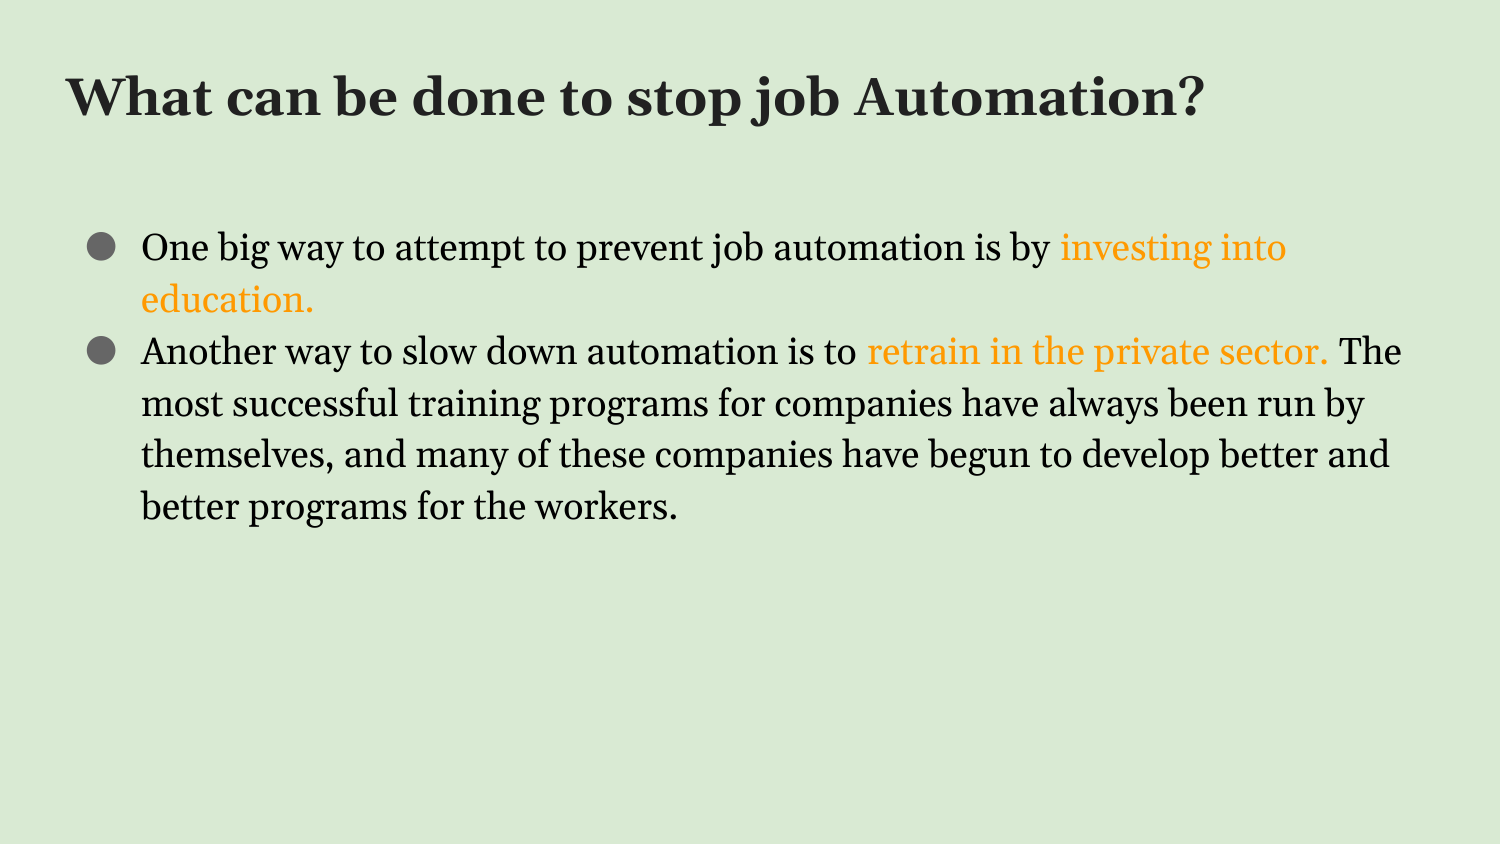

# What can be done to stop job Automation?
One big way to attempt to prevent job automation is by investing into education.
Another way to slow down automation is to retrain in the private sector. The most successful training programs for companies have always been run by themselves, and many of these companies have begun to develop better and better programs for the workers.